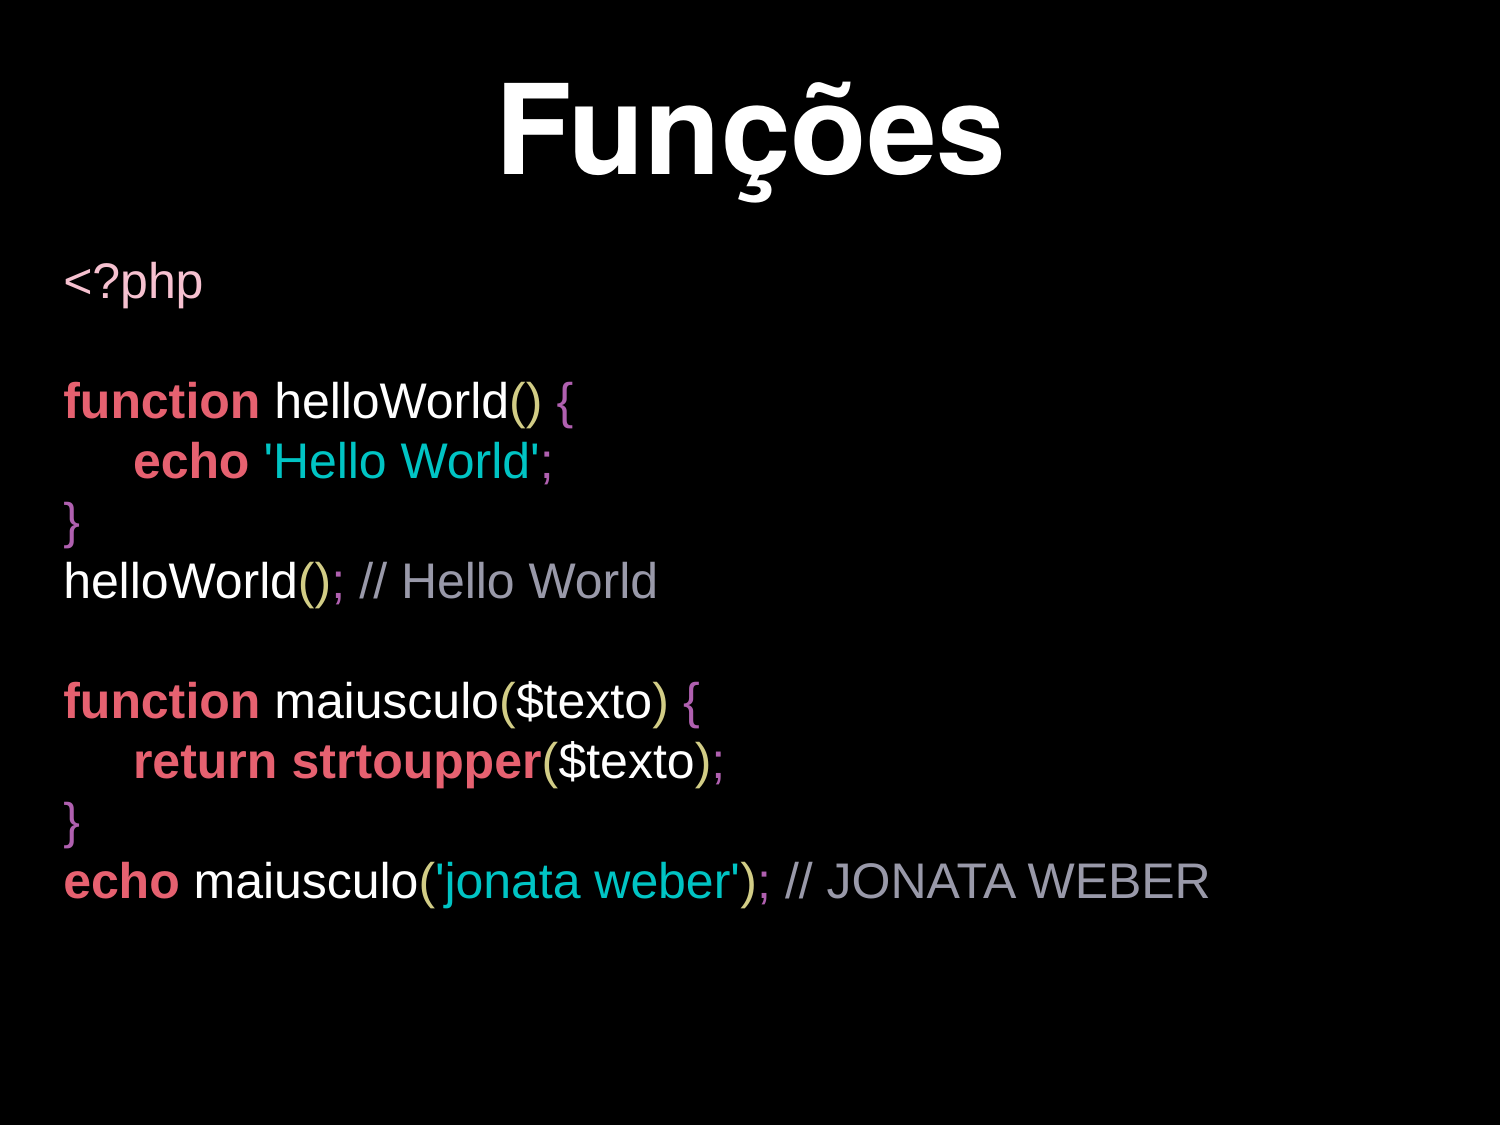

Funções
<?php

function helloWorld() {
     echo 'Hello World';
}
helloWorld(); // Hello World

function maiusculo($texto) {
     return strtoupper($texto);
}
echo maiusculo('jonata weber'); // JONATA WEBER